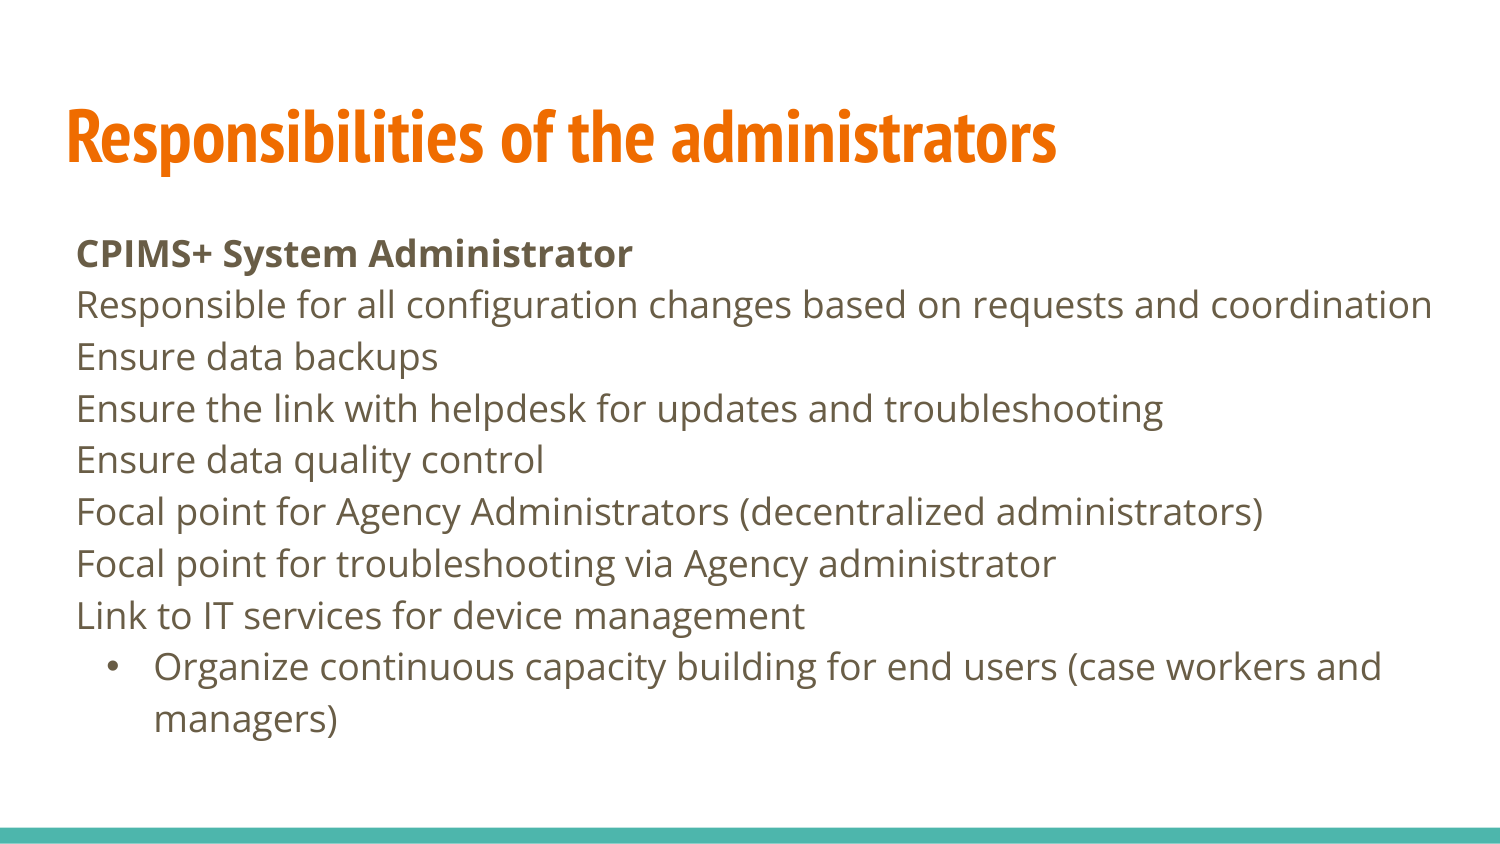

# Responsibilities of the administrators
CPIMS+ System Administrator
Responsible for all configuration changes based on requests and coordination
Ensure data backups
Ensure the link with helpdesk for updates and troubleshooting
Ensure data quality control
Focal point for Agency Administrators (decentralized administrators)
Focal point for troubleshooting via Agency administrator
Link to IT services for device management
Organize continuous capacity building for end users (case workers and managers)